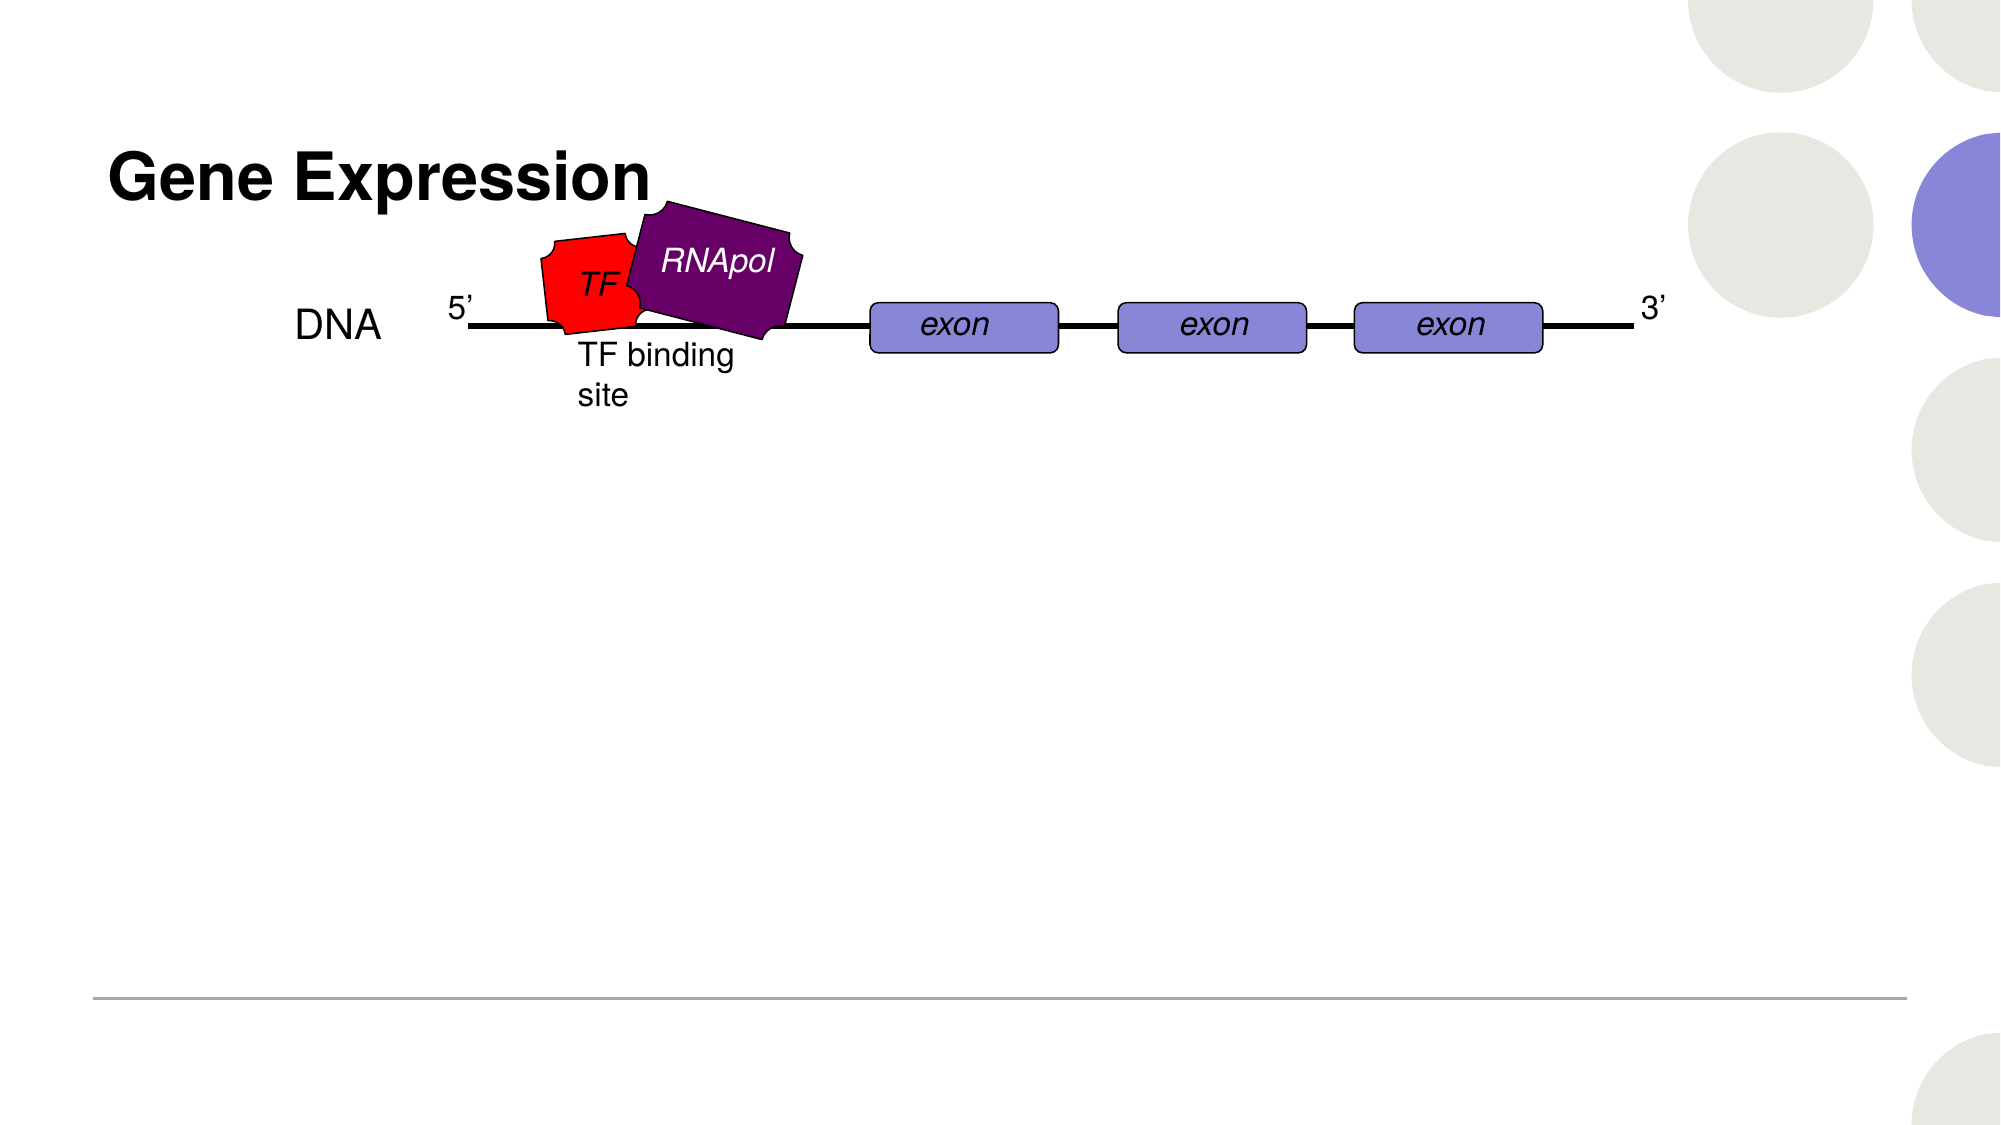

# Gene Expression

RNApol

TF
5’
3’
DNA
exon
exon
exon

TF binding site